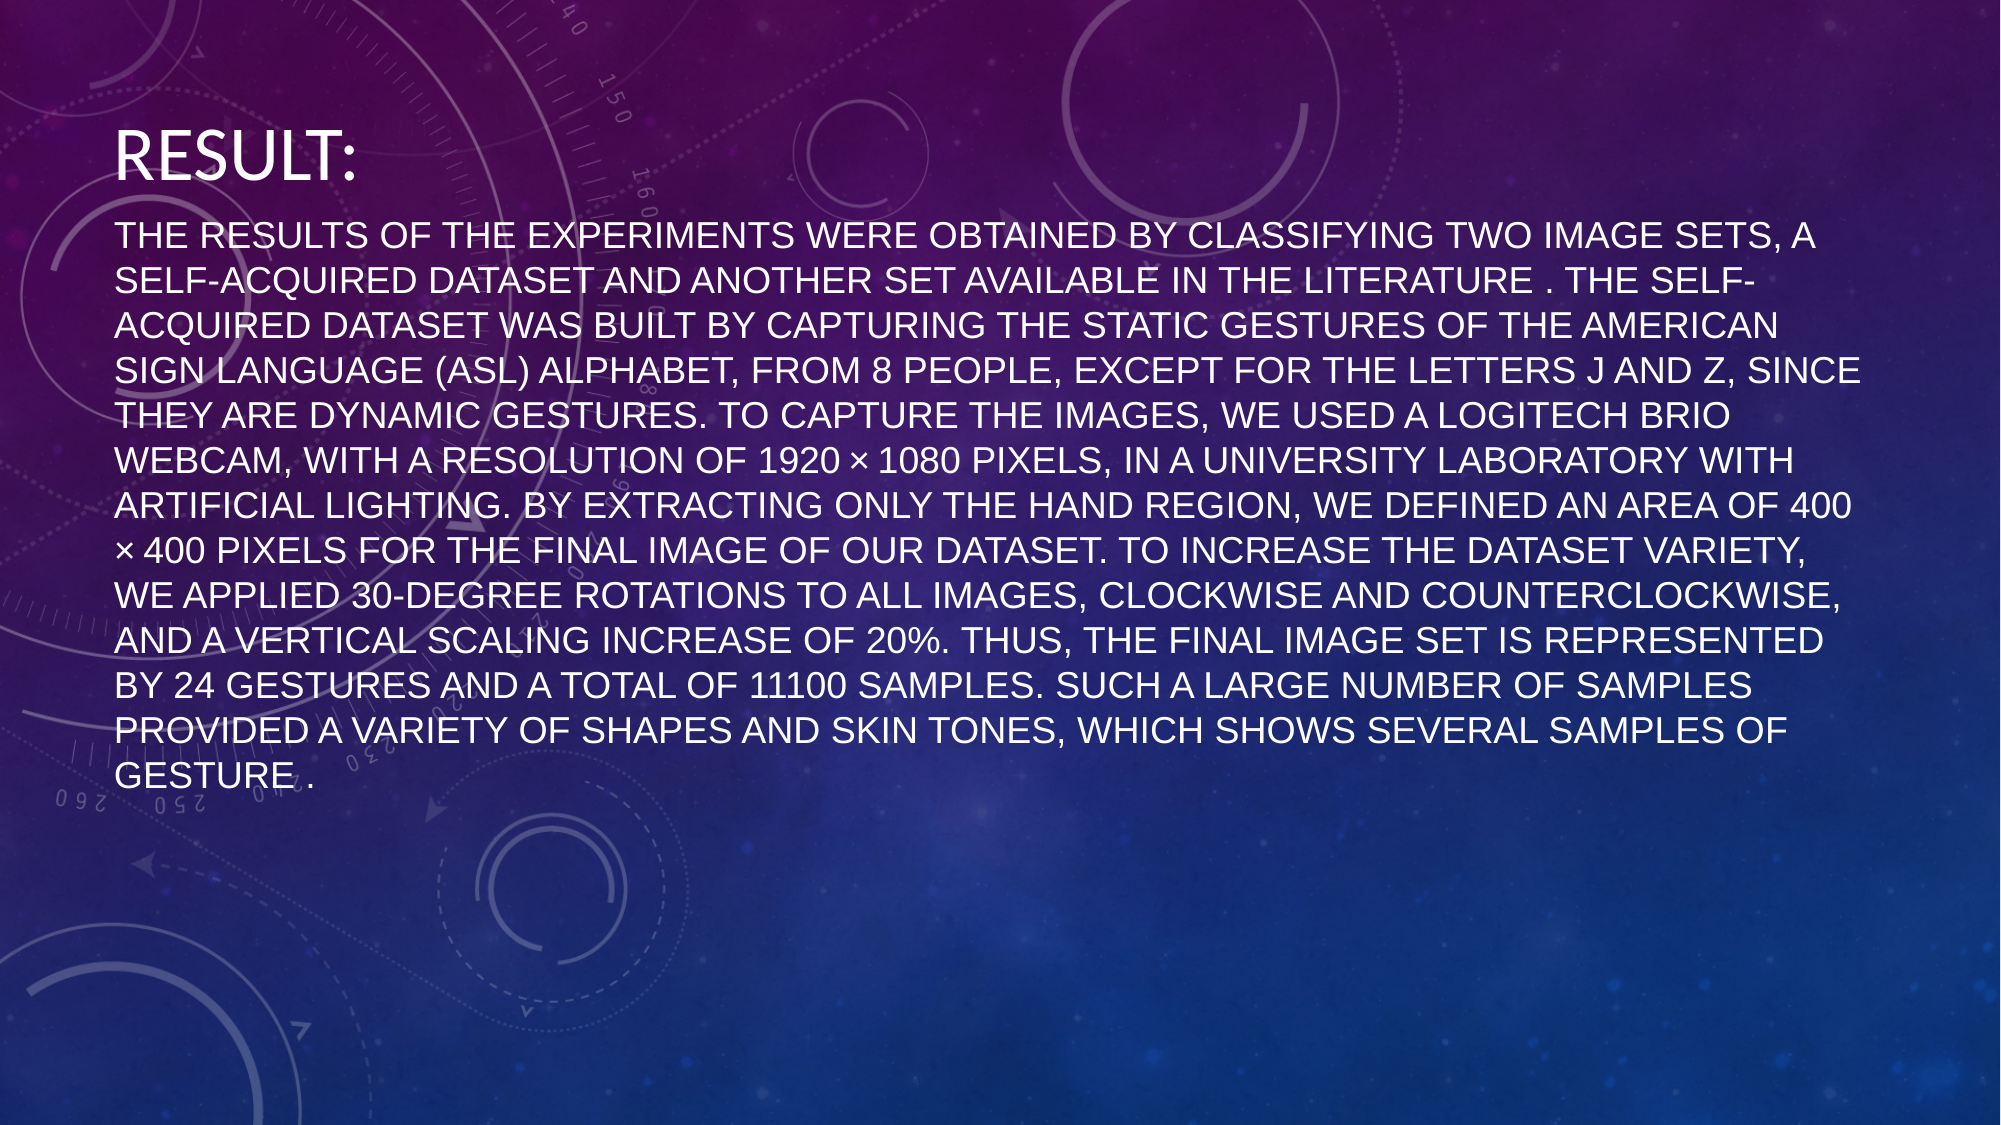

# Result:
The results of the experiments were obtained by classifying two image sets, a self-acquired dataset and another set available in the literature . The self-acquired dataset was built by capturing the static gestures of the American Sign Language (ASL) alphabet, from 8 people, except for the letters J and Z, since they are dynamic gestures. To capture the images, we used a Logitech Brio webcam, with a resolution of 1920 × 1080 pixels, in a university laboratory with artificial lighting. By extracting only the hand region, we defined an area of 400 × 400 pixels for the final image of our dataset. To increase the dataset variety, we applied 30-degree rotations to all images, clockwise and counterclockwise, and a vertical scaling increase of 20%. Thus, the final image set is represented by 24 gestures and a total of 11100 samples. Such a large number of samples provided a variety of shapes and skin tones, which shows several samples of gesture .